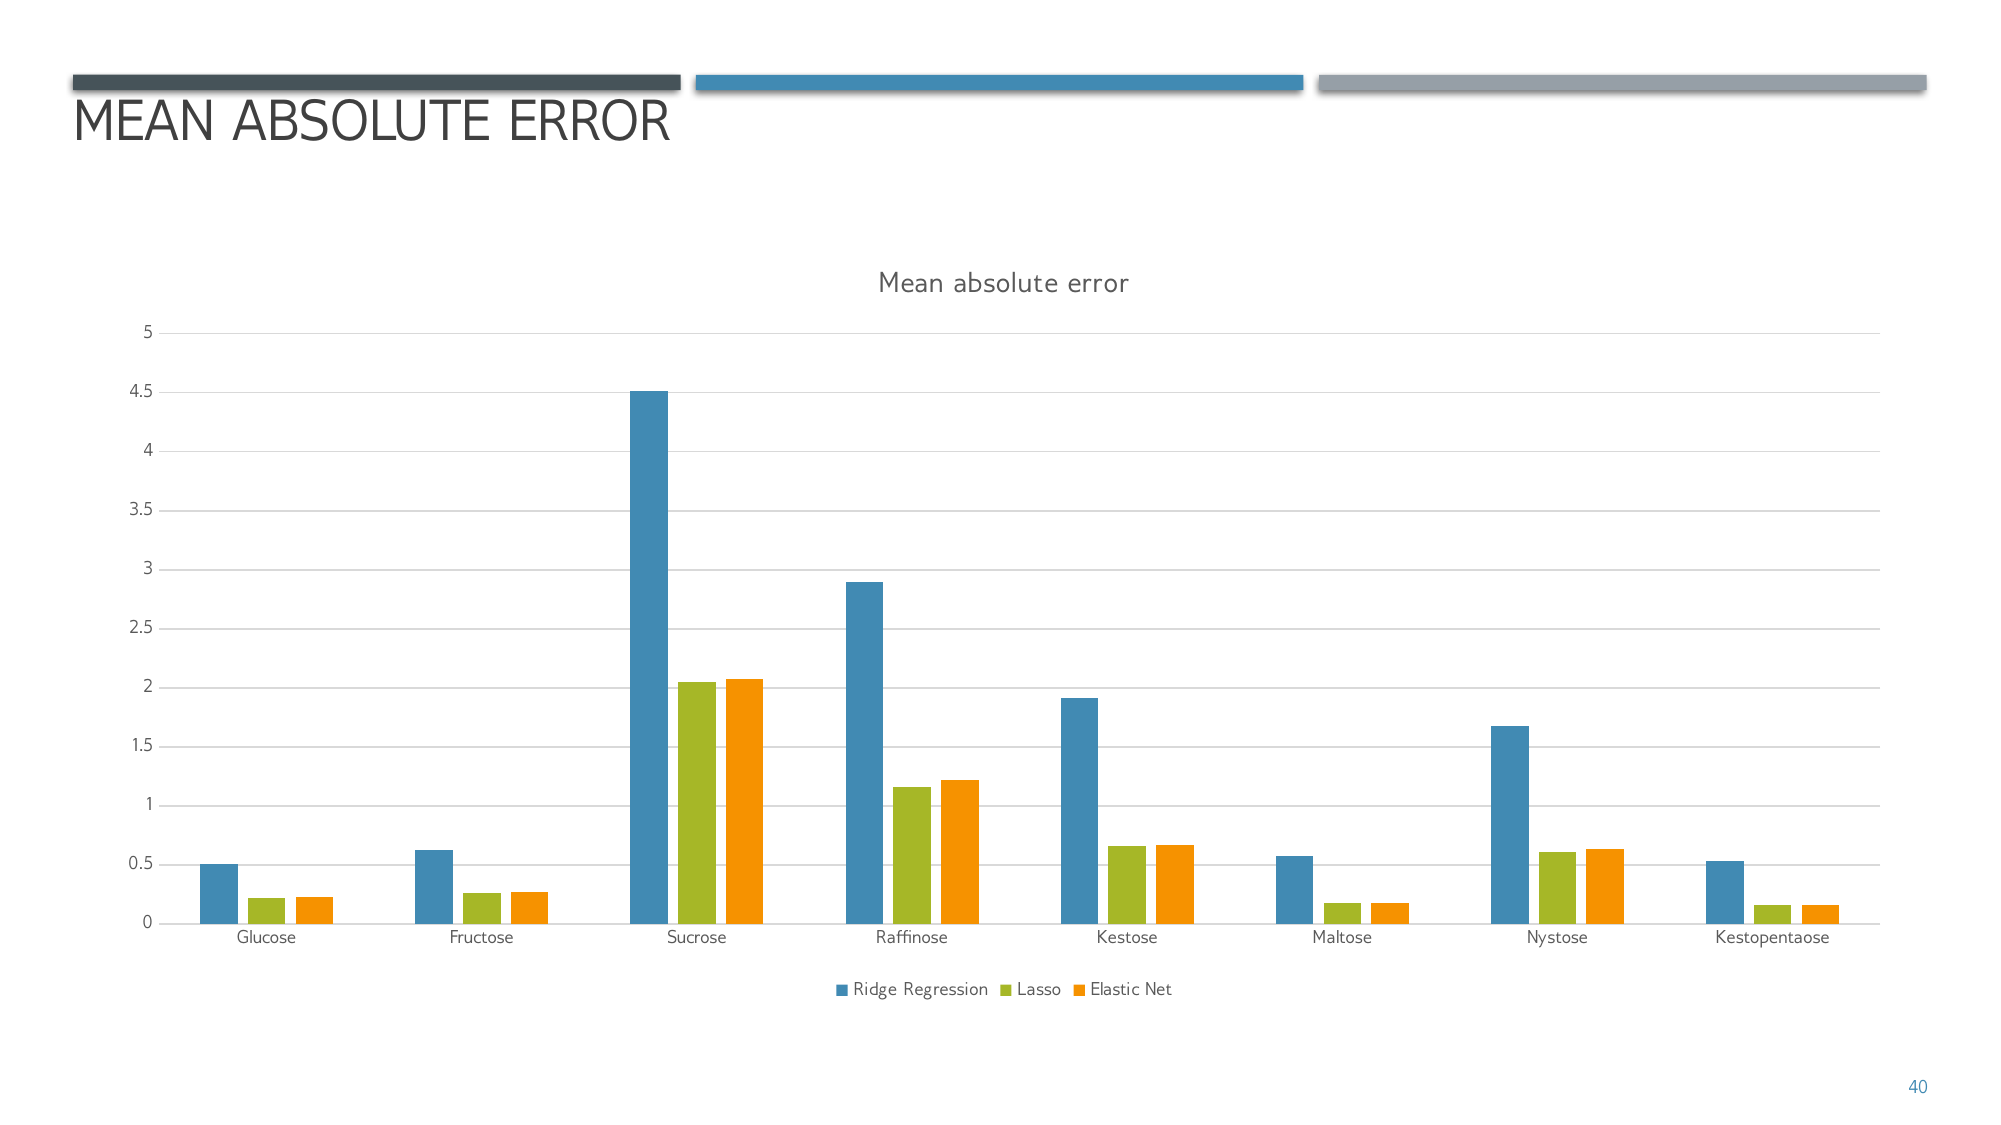

Mean absolute error

### Chart: Mean absolute error

| Category | Ridge Regression | Lasso | Elastic Net |
|---|---|---|---|
| Glucose | 0.511074900704302 | 0.22319 | 0.225395 |
| Fructose | 0.626878935077591 | 0.264749 | 0.272316 |
| Sucrose | 4.51684423130569 | 2.049952 | 2.072446 |
| Raffinose | 2.89397789064919 | 1.161771 | 1.223988 |
| Kestose | 1.9172789632217 | 0.662869 | 0.667266 |
| Maltose | 0.578016670907145 | 0.17603 | 0.179537 |
| Nystose | 1.67773159848615 | 0.612399 | 0.634522 |
| Kestopentaose | 0.53262337421422 | 0.158774 | 0.160034 |
40